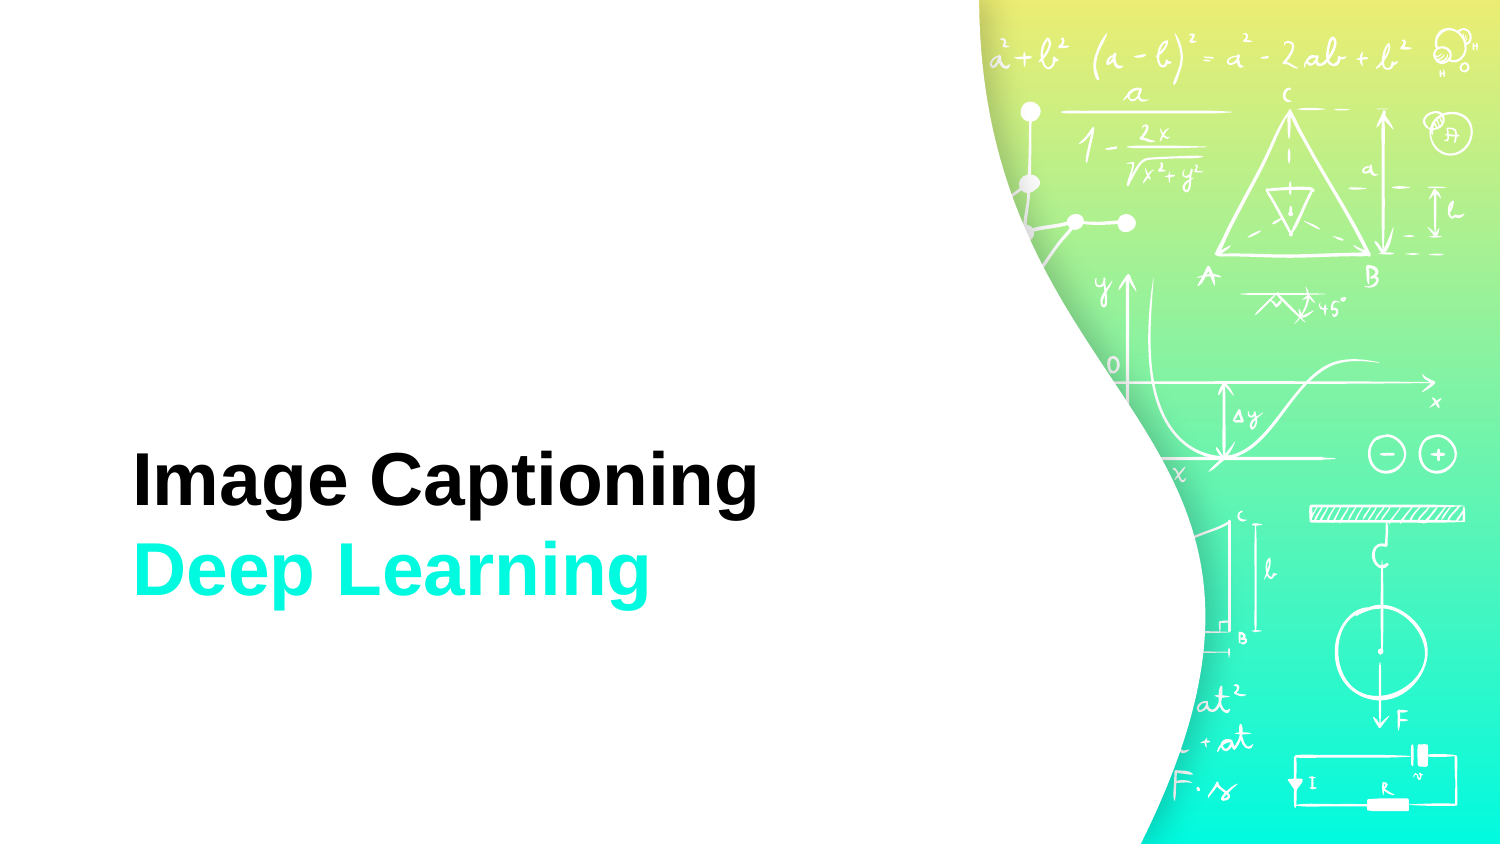

# Image Captioning
Deep Learning
Group 7